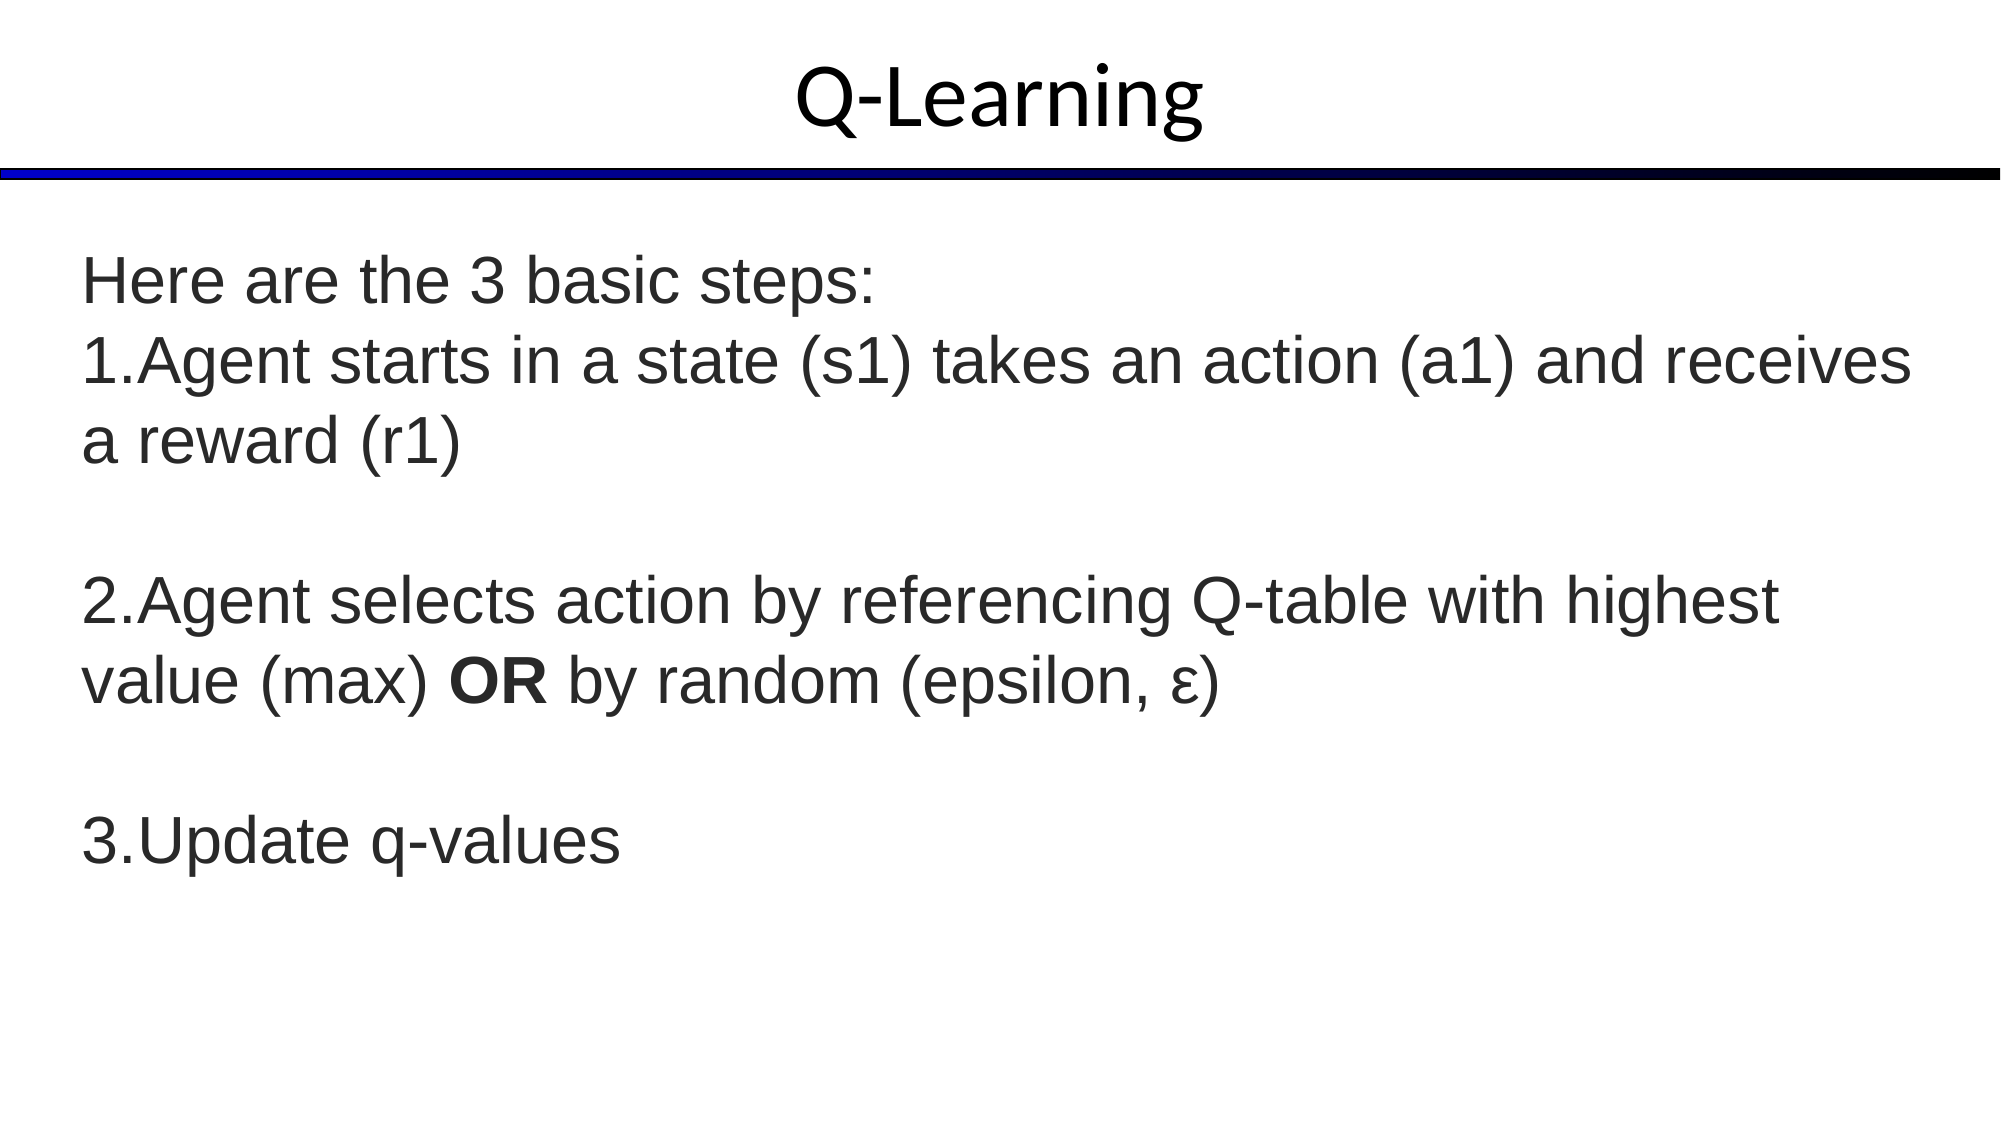

# Q-Learning
Here are the 3 basic steps:
Agent starts in a state (s1) takes an action (a1) and receives a reward (r1)

Agent selects action by referencing Q-table with highest value (max) OR by random (epsilon, ε)

Update q-values